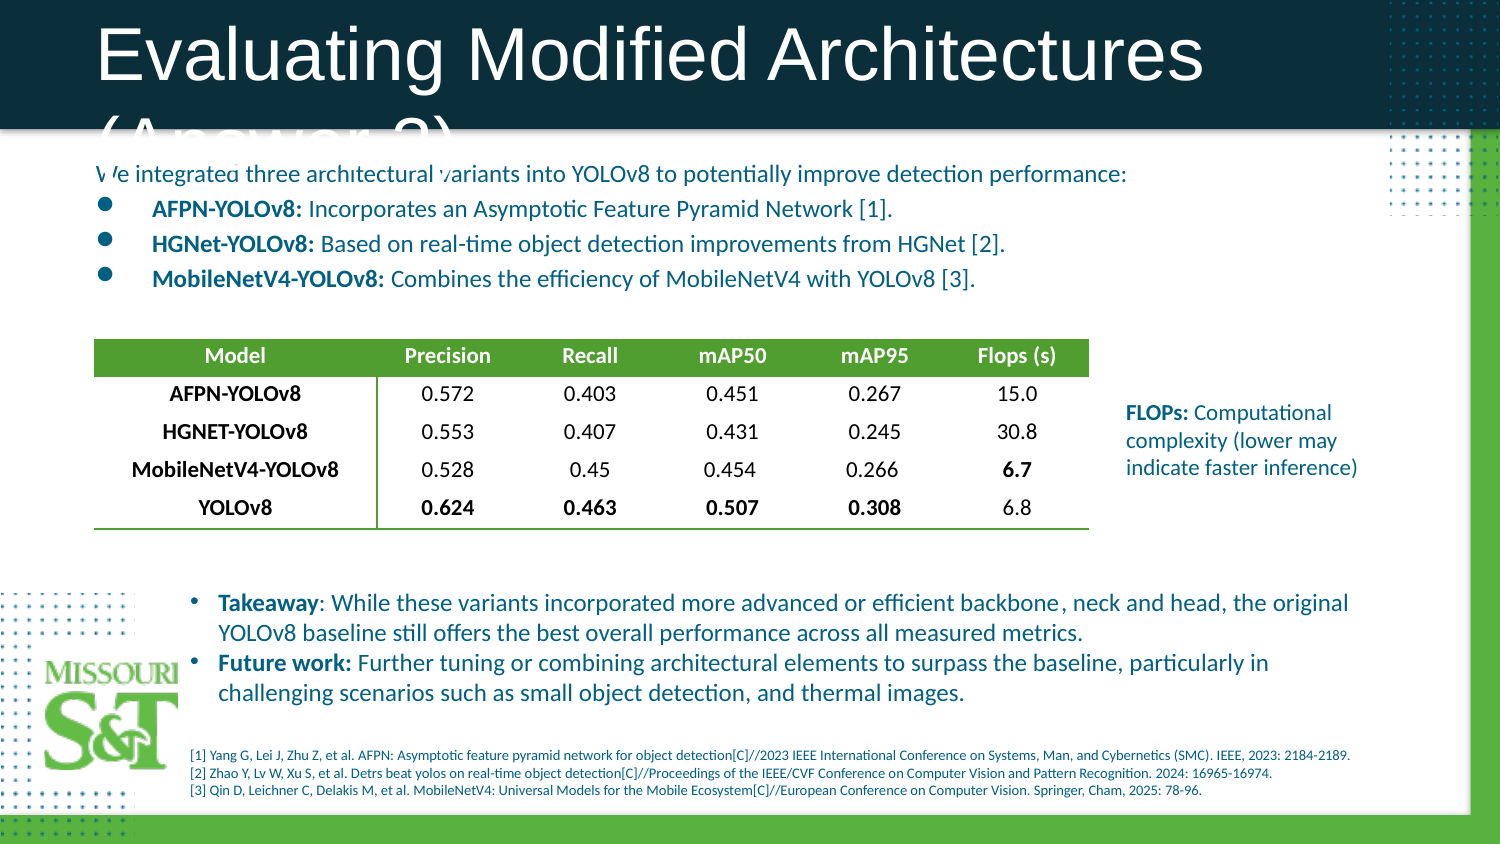

Evaluating Modified Architectures (Answer 3)
We integrated three architectural variants into YOLOv8 to potentially improve detection performance:
AFPN-YOLOv8: Incorporates an Asymptotic Feature Pyramid Network [1].
HGNet-YOLOv8: Based on real-time object detection improvements from HGNet [2].
MobileNetV4-YOLOv8: Combines the efficiency of MobileNetV4 with YOLOv8 [3].
| Model​ | Precision​ | Recall​ | mAP50​ | mAP95​ | Flops (s) |
| --- | --- | --- | --- | --- | --- |
| AFPN-YOLOv8​ | 0.572​ | 0.403​ | 0.451​ | 0.267​ | 15.0 |
| HGNET-YOLOv8​ | 0.553​ | 0.407​ | 0.431​ | 0.245​ | 30.8 |
| MobileNetV4-YOLOv8​ | 0.528​ | 0.45​ | 0.454 ​ | 0.266 ​ | 6.7 |
| YOLOv8​ | 0.624​ | 0.463​ | 0.507​ | 0.308​ | 6.8 |

FLOPs: Computational complexity (lower may indicate faster inference)
Takeaway: While these variants incorporated more advanced or efficient backbone, neck and head, the original YOLOv8 baseline still offers the best overall performance across all measured metrics.
Future work: Further tuning or combining architectural elements to surpass the baseline, particularly in challenging scenarios such as small object detection, and thermal images.
[1] Yang G, Lei J, Zhu Z, et al. AFPN: Asymptotic feature pyramid network for object detection[C]//2023 IEEE International Conference on Systems, Man, and Cybernetics (SMC). IEEE, 2023: 2184-2189.
[2] Zhao Y, Lv W, Xu S, et al. Detrs beat yolos on real-time object detection[C]//Proceedings of the IEEE/CVF Conference on Computer Vision and Pattern Recognition. 2024: 16965-16974.
[3] Qin D, Leichner C, Delakis M, et al. MobileNetV4: Universal Models for the Mobile Ecosystem[C]//European Conference on Computer Vision. Springer, Cham, 2025: 78-96.